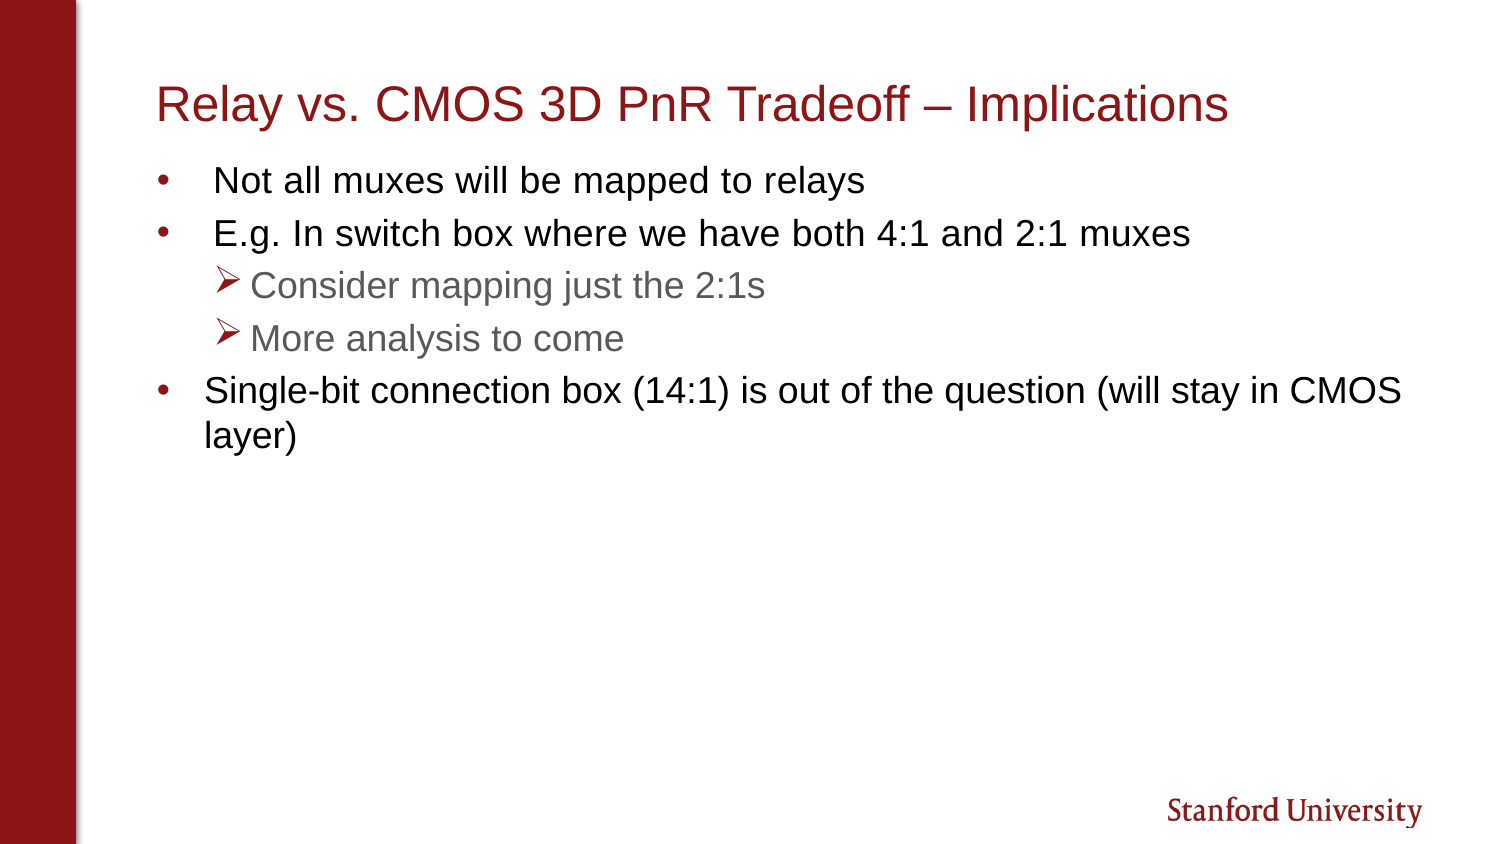

# Relay vs. CMOS 3D PnR Tradeoff – Implications
Not all muxes will be mapped to relays
E.g. In switch box where we have both 4:1 and 2:1 muxes
Consider mapping just the 2:1s
More analysis to come
Single-bit connection box (14:1) is out of the question (will stay in CMOS layer)